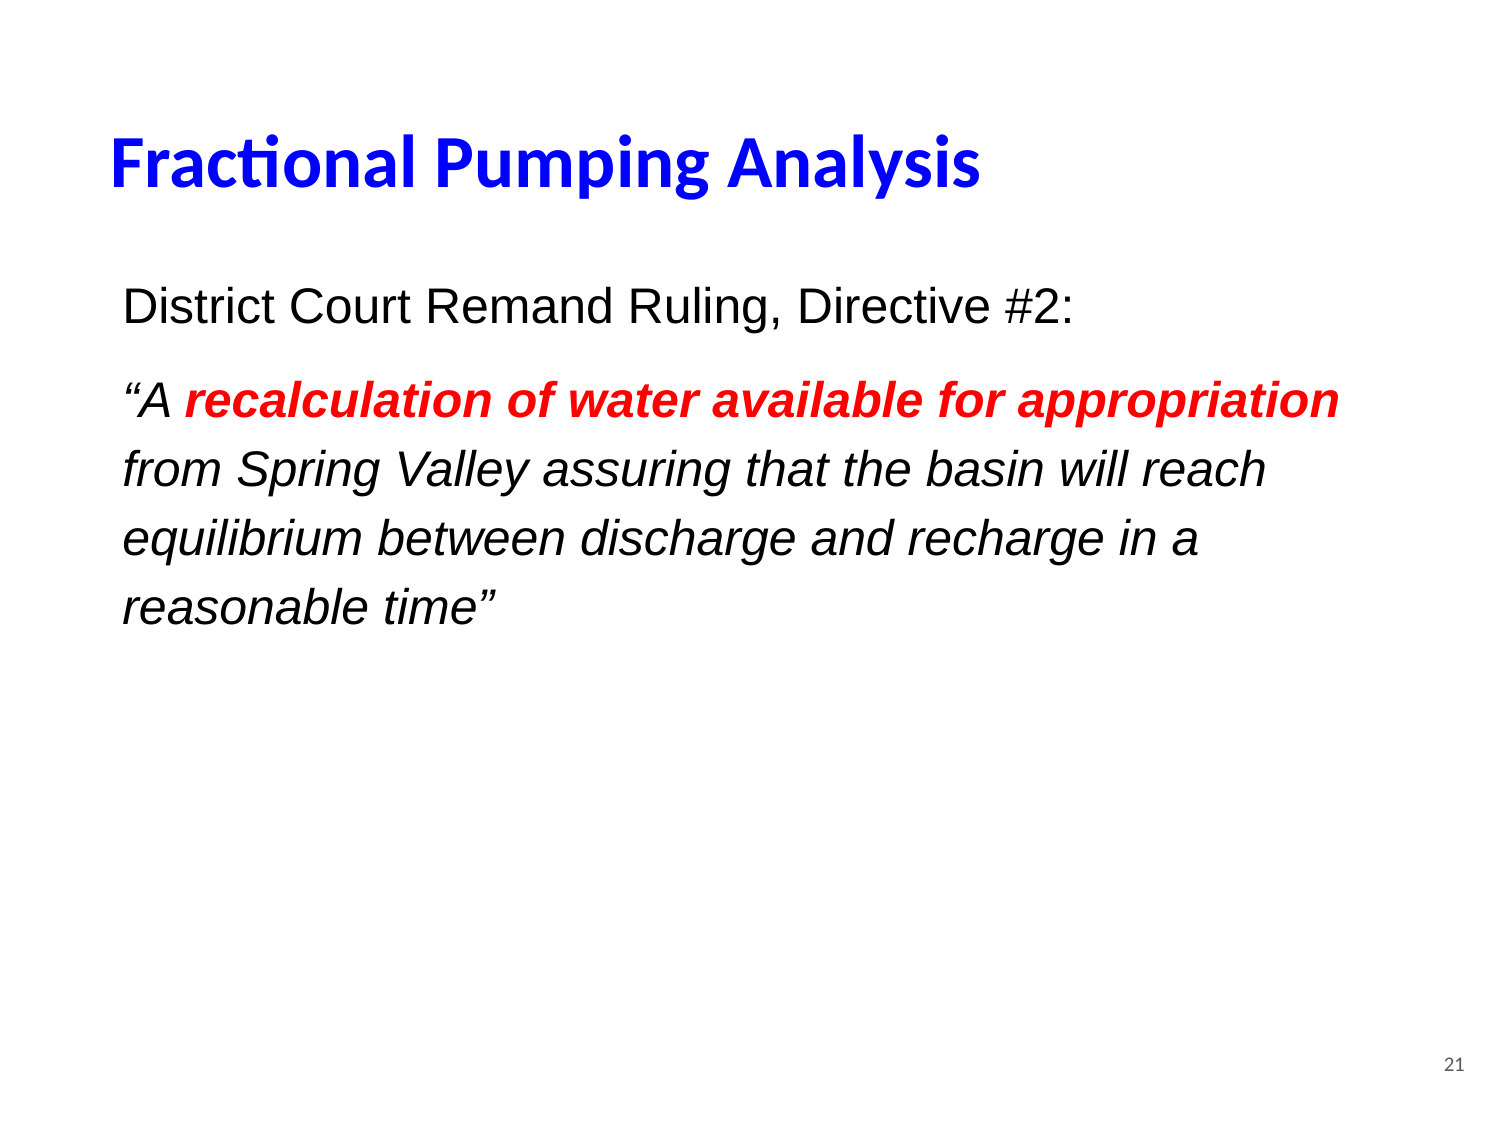

# Fractional Pumping Analysis
District Court Remand Ruling, Directive #2:
“A recalculation of water available for appropriation from Spring Valley assuring that the basin will reach equilibrium between discharge and recharge in a reasonable time”
21